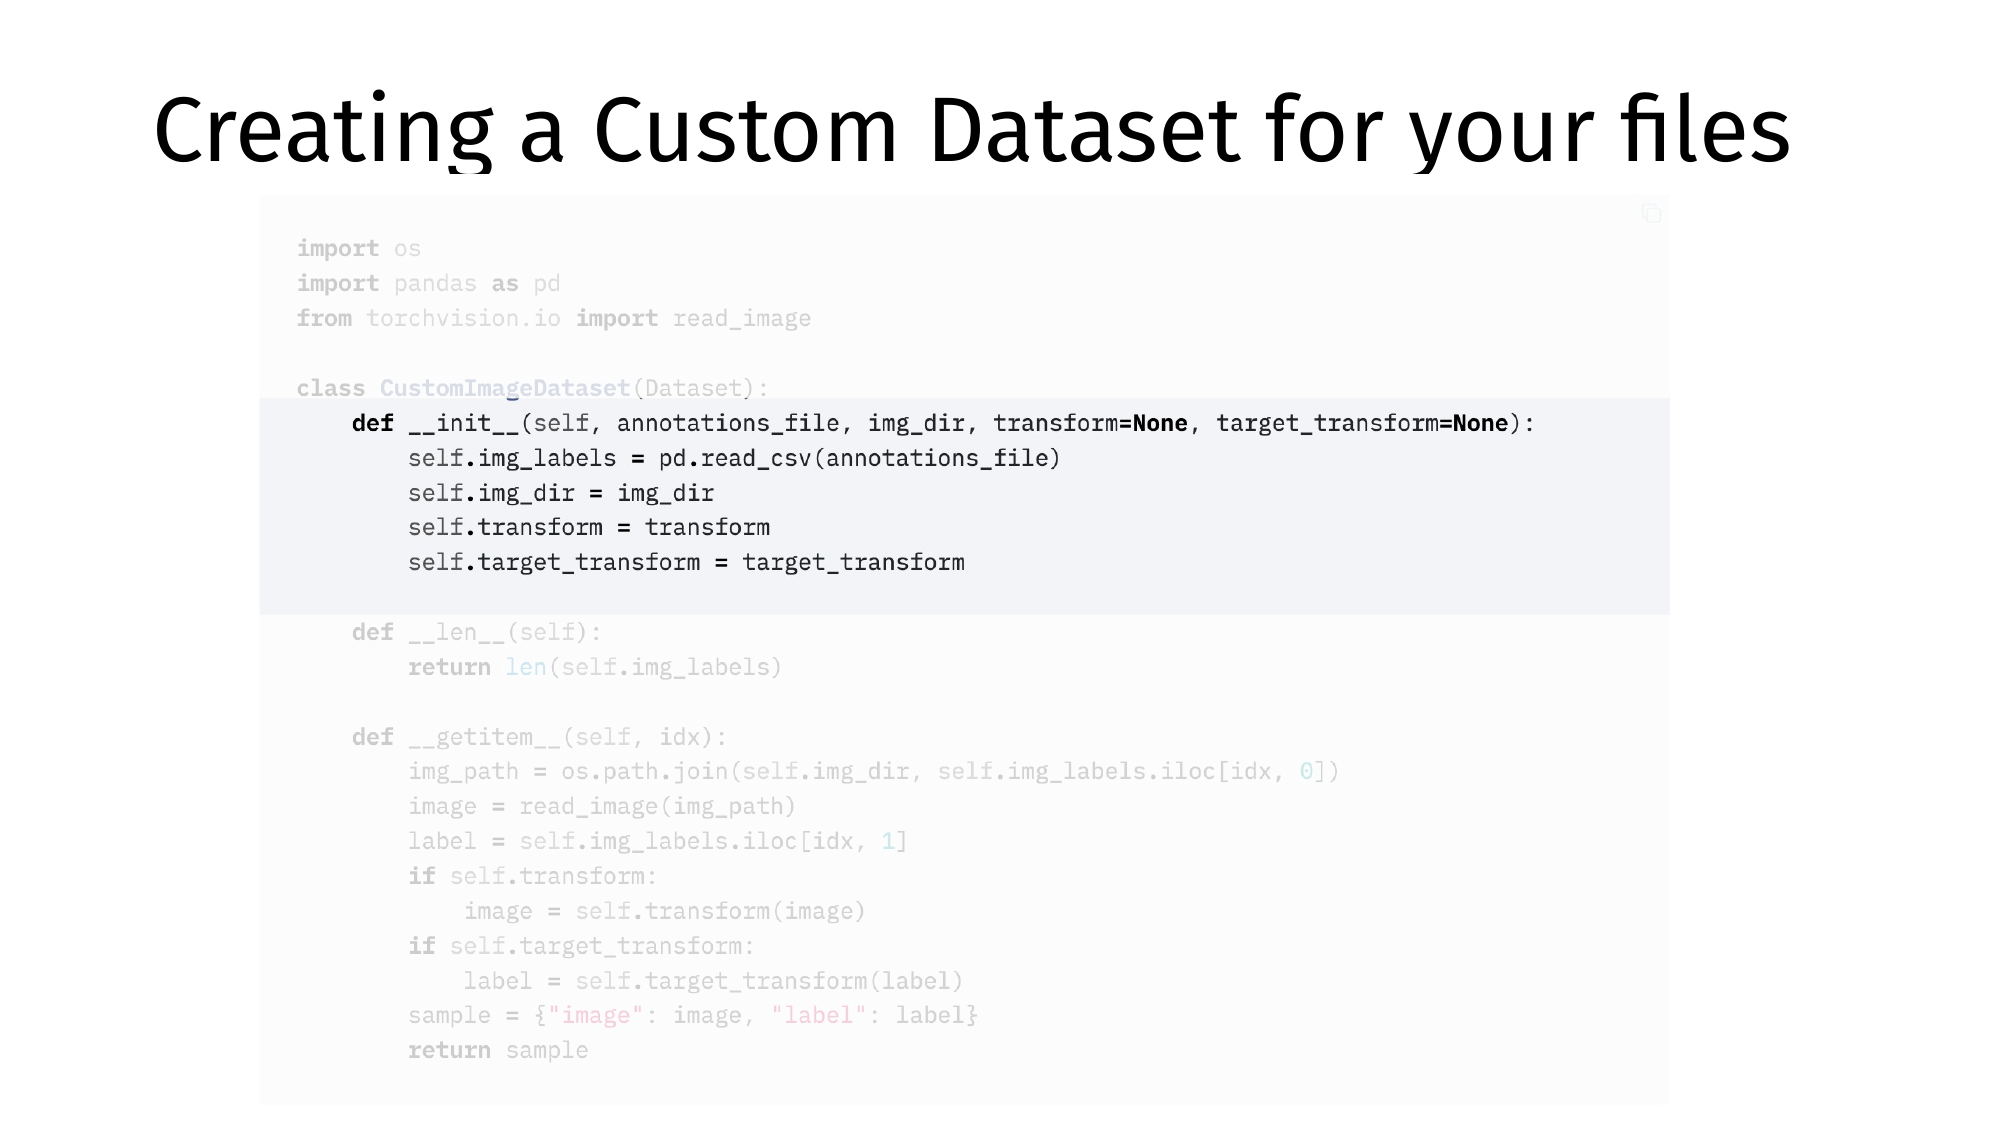

# Creating a Custom Dataset for your files